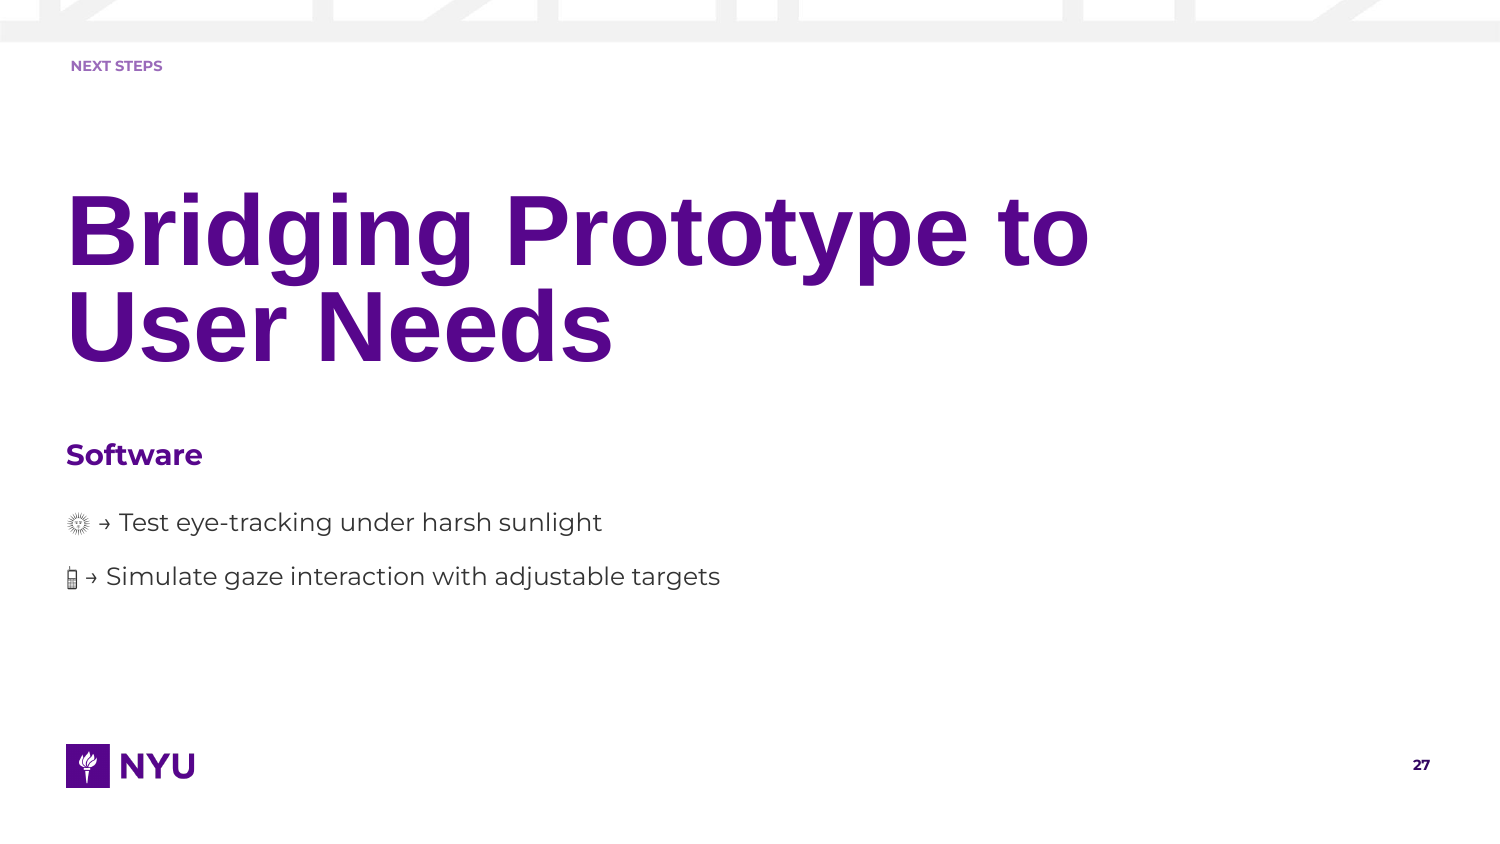

NEXT STEPS
# Bridging Prototype to User Needs
Software
🌞 → Test eye-tracking under harsh sunlight
📱 → Simulate gaze interaction with adjustable targets